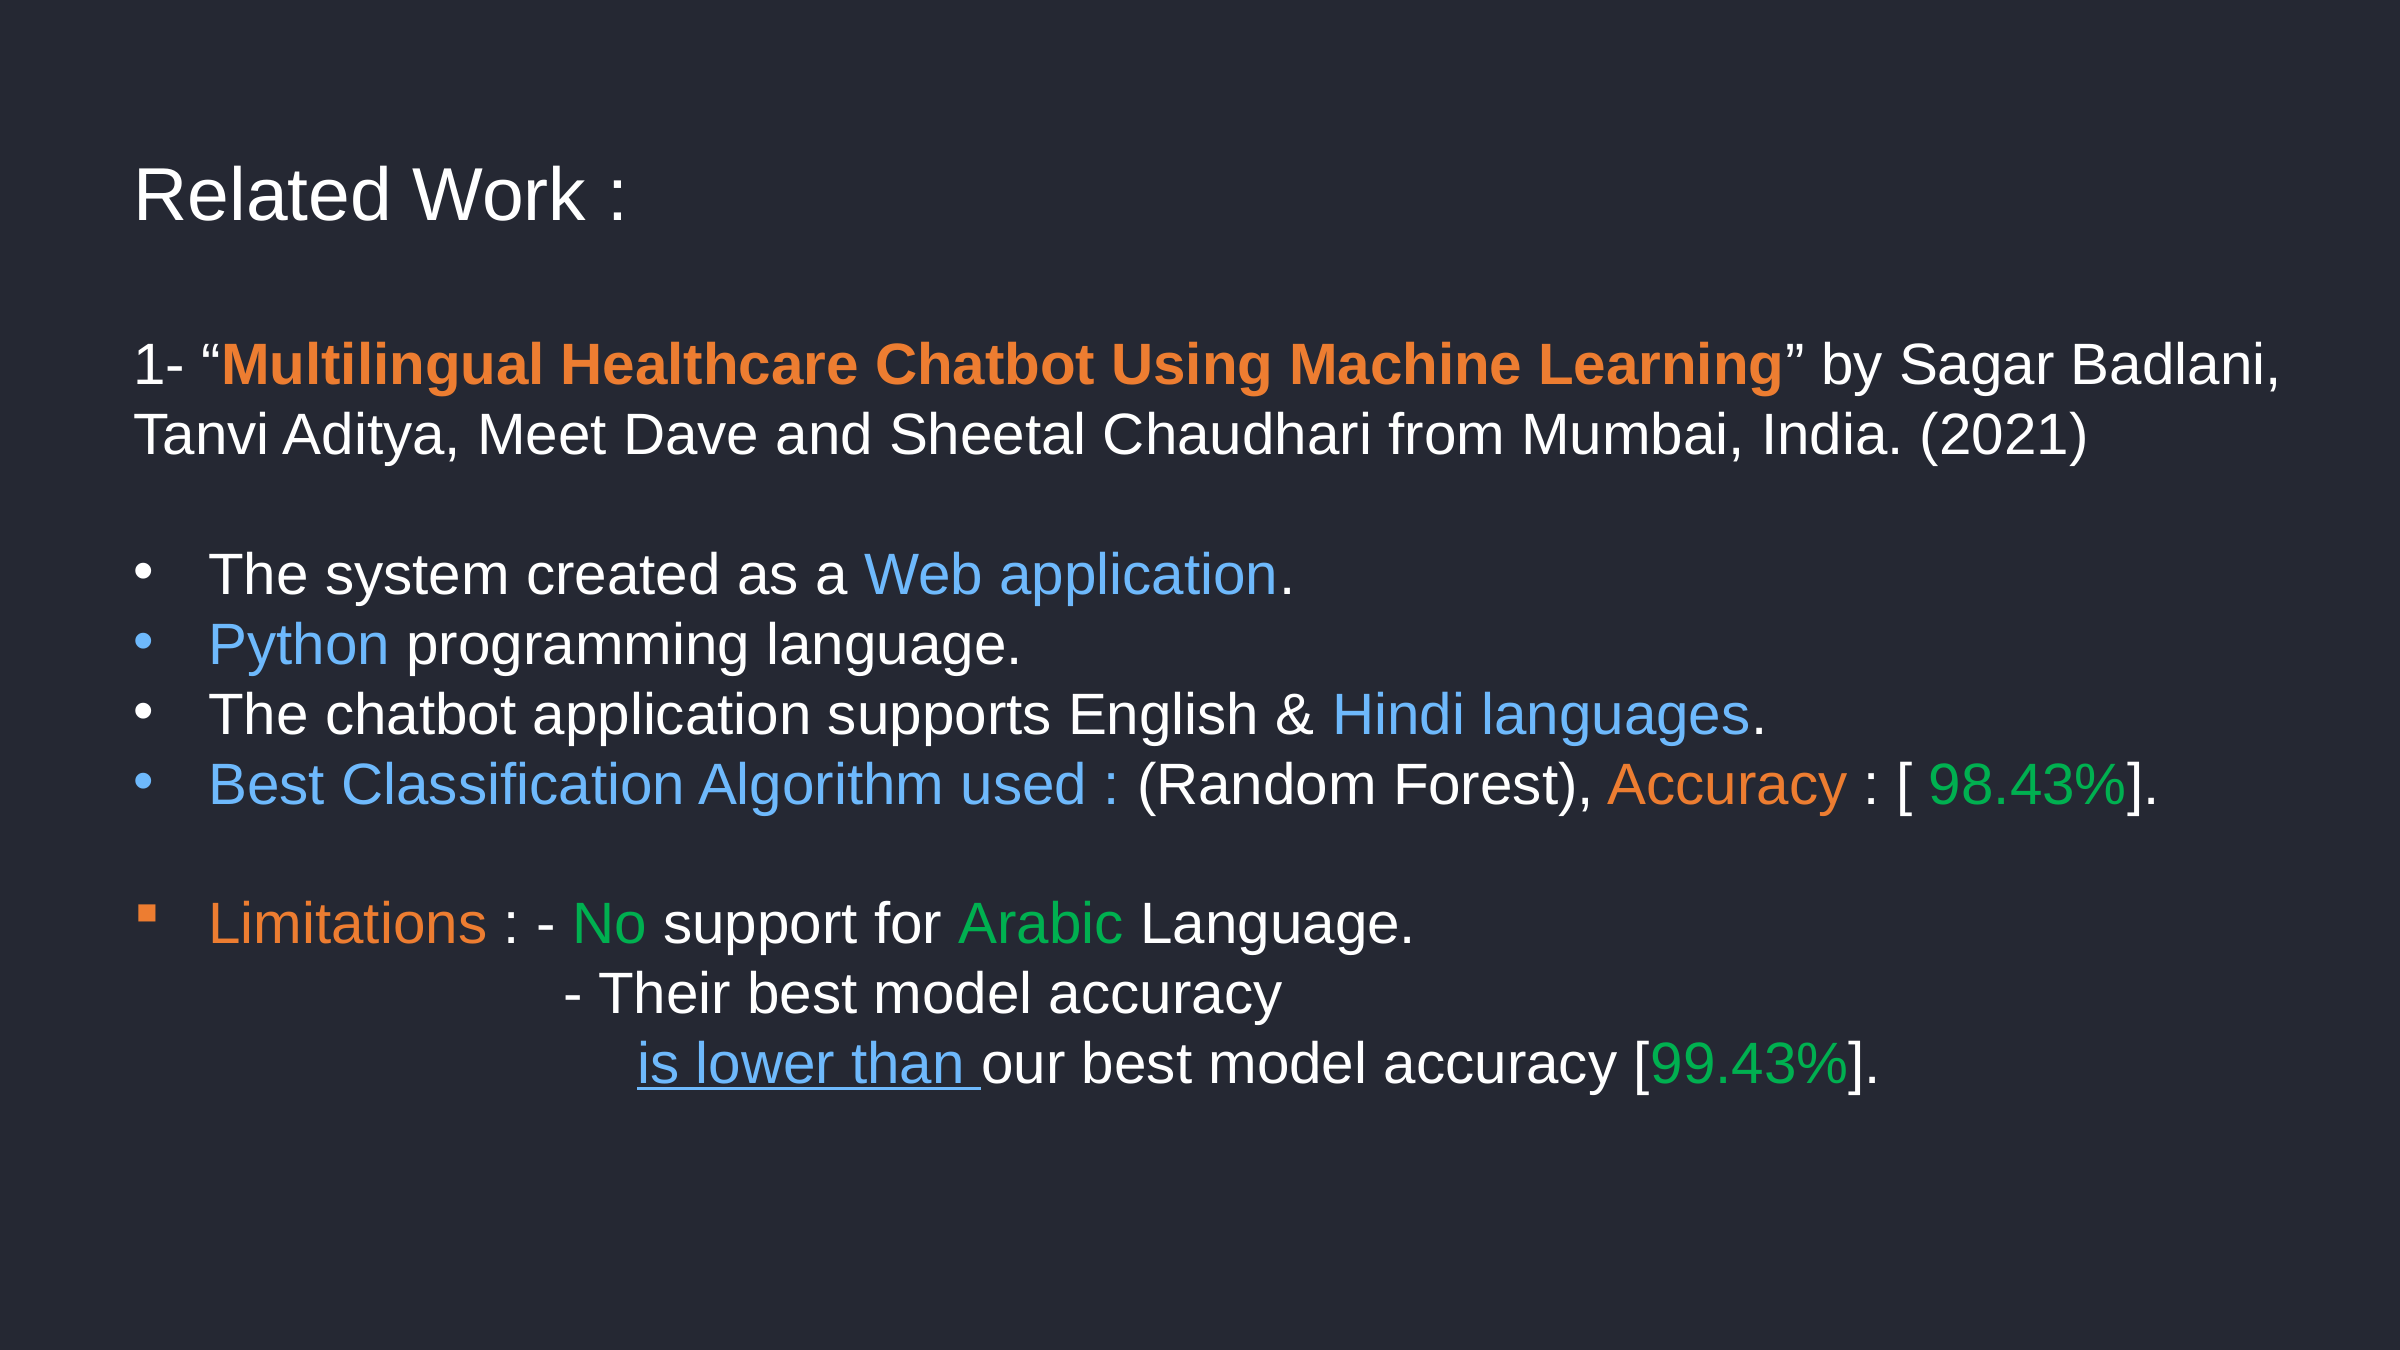

Related Work :

1- “Multilingual Healthcare Chatbot Using Machine Learning” by Sagar Badlani,
Tanvi Aditya, Meet Dave and Sheetal Chaudhari from Mumbai, India. (2021)

The system created as a Web application.
Python programming language.
The chatbot application supports English & Hindi languages.
Best Classification Algorithm used : (Random Forest), Accuracy : [ 98.43%].

Limitations : - No support for Arabic Language.
		        - Their best model accuracy
                               is lower than our best model accuracy [99.43%].